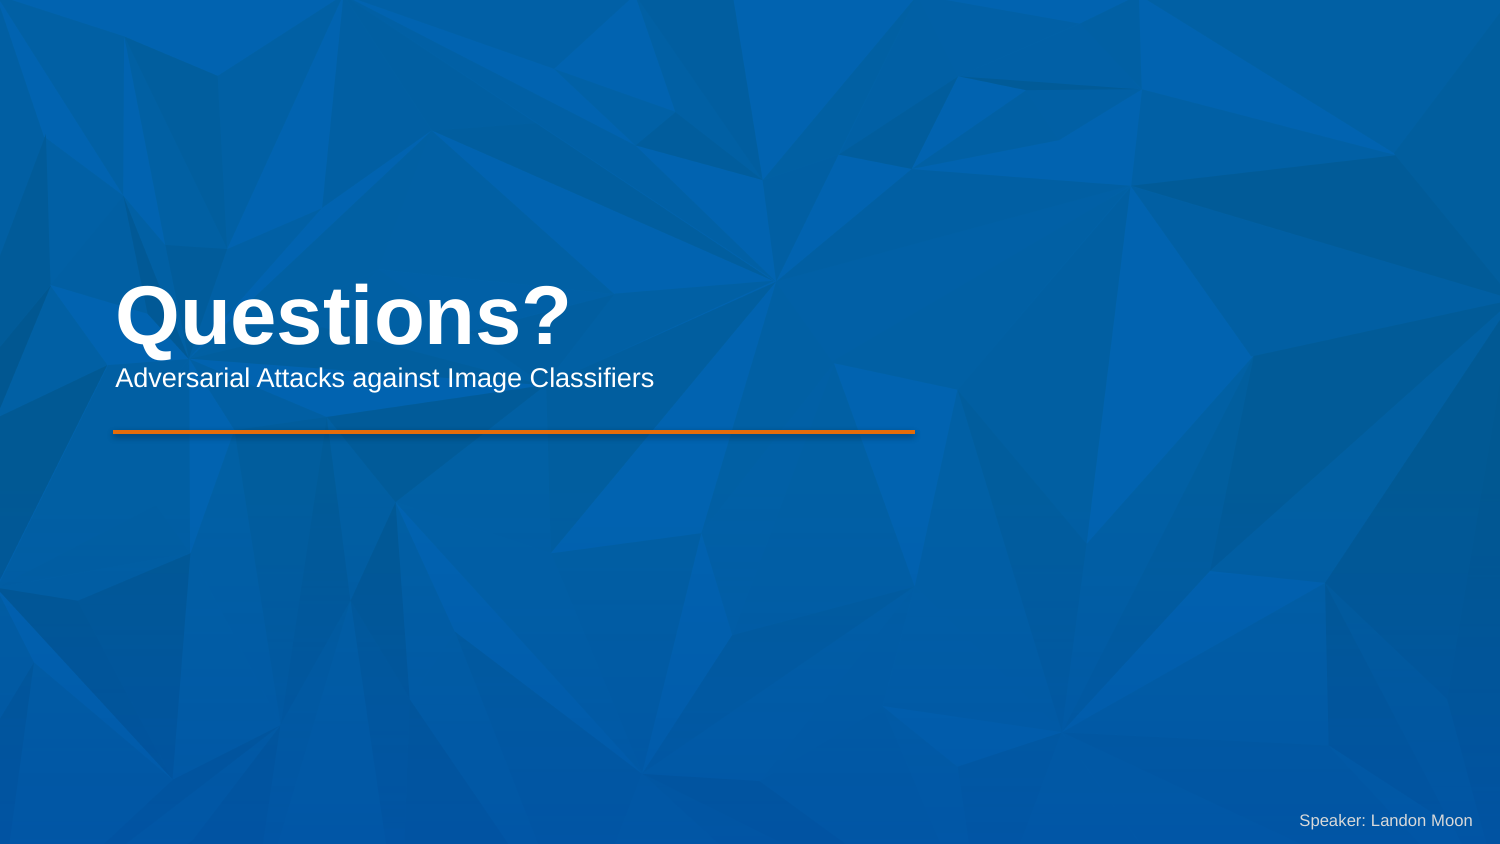

# Questions?
Adversarial Attacks against Image Classifiers

Speaker: Landon Moon